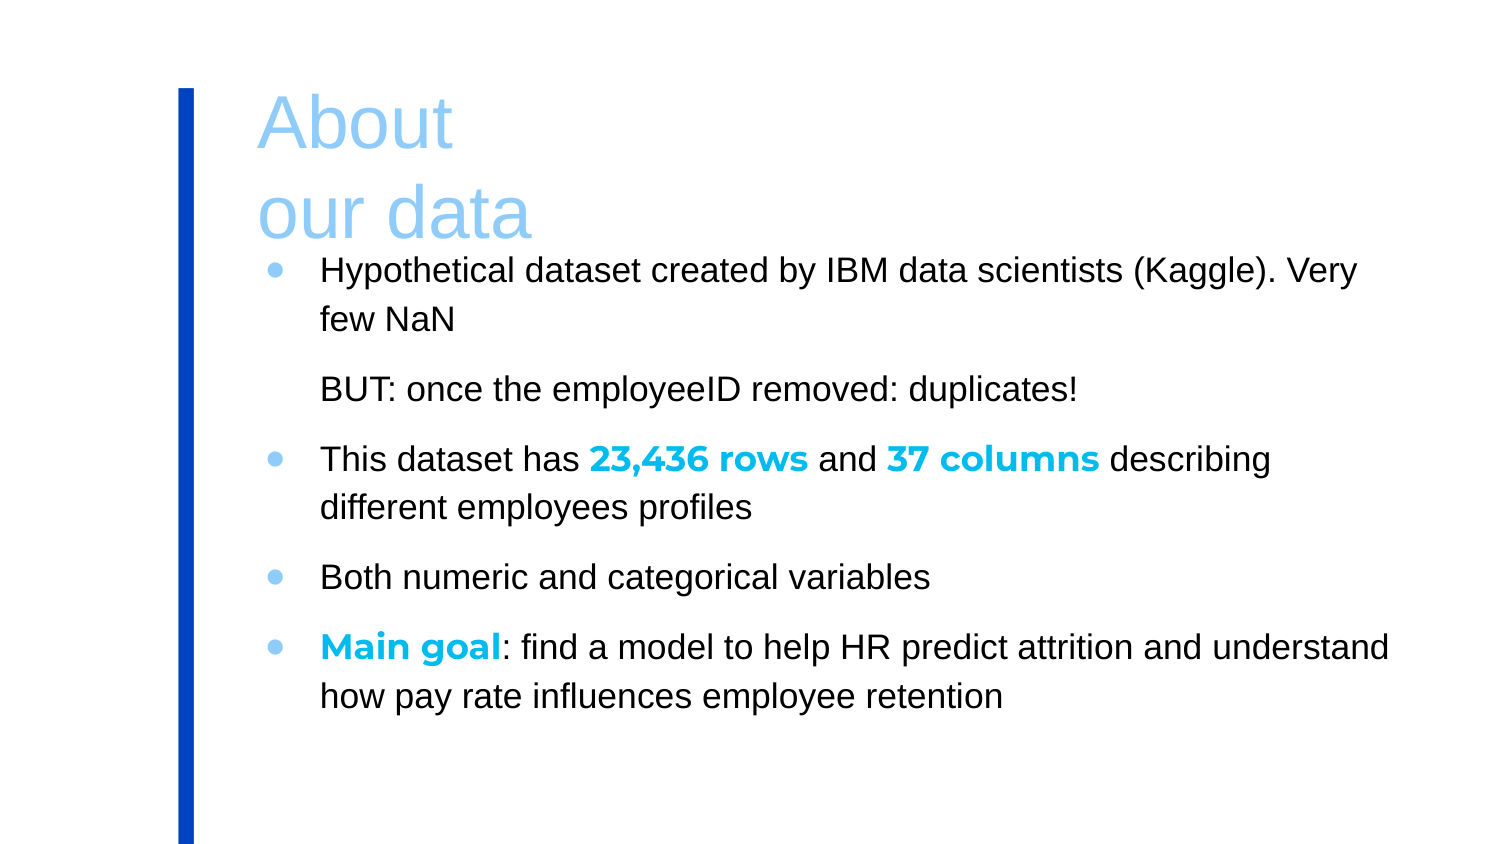

# About
our data
Hypothetical dataset created by IBM data scientists (Kaggle). Very few NaN
BUT: once the employeeID removed: duplicates!
This dataset has 23,436 rows and 37 columns describing different employees profiles
Both numeric and categorical variables
Main goal: find a model to help HR predict attrition and understand how pay rate influences employee retention